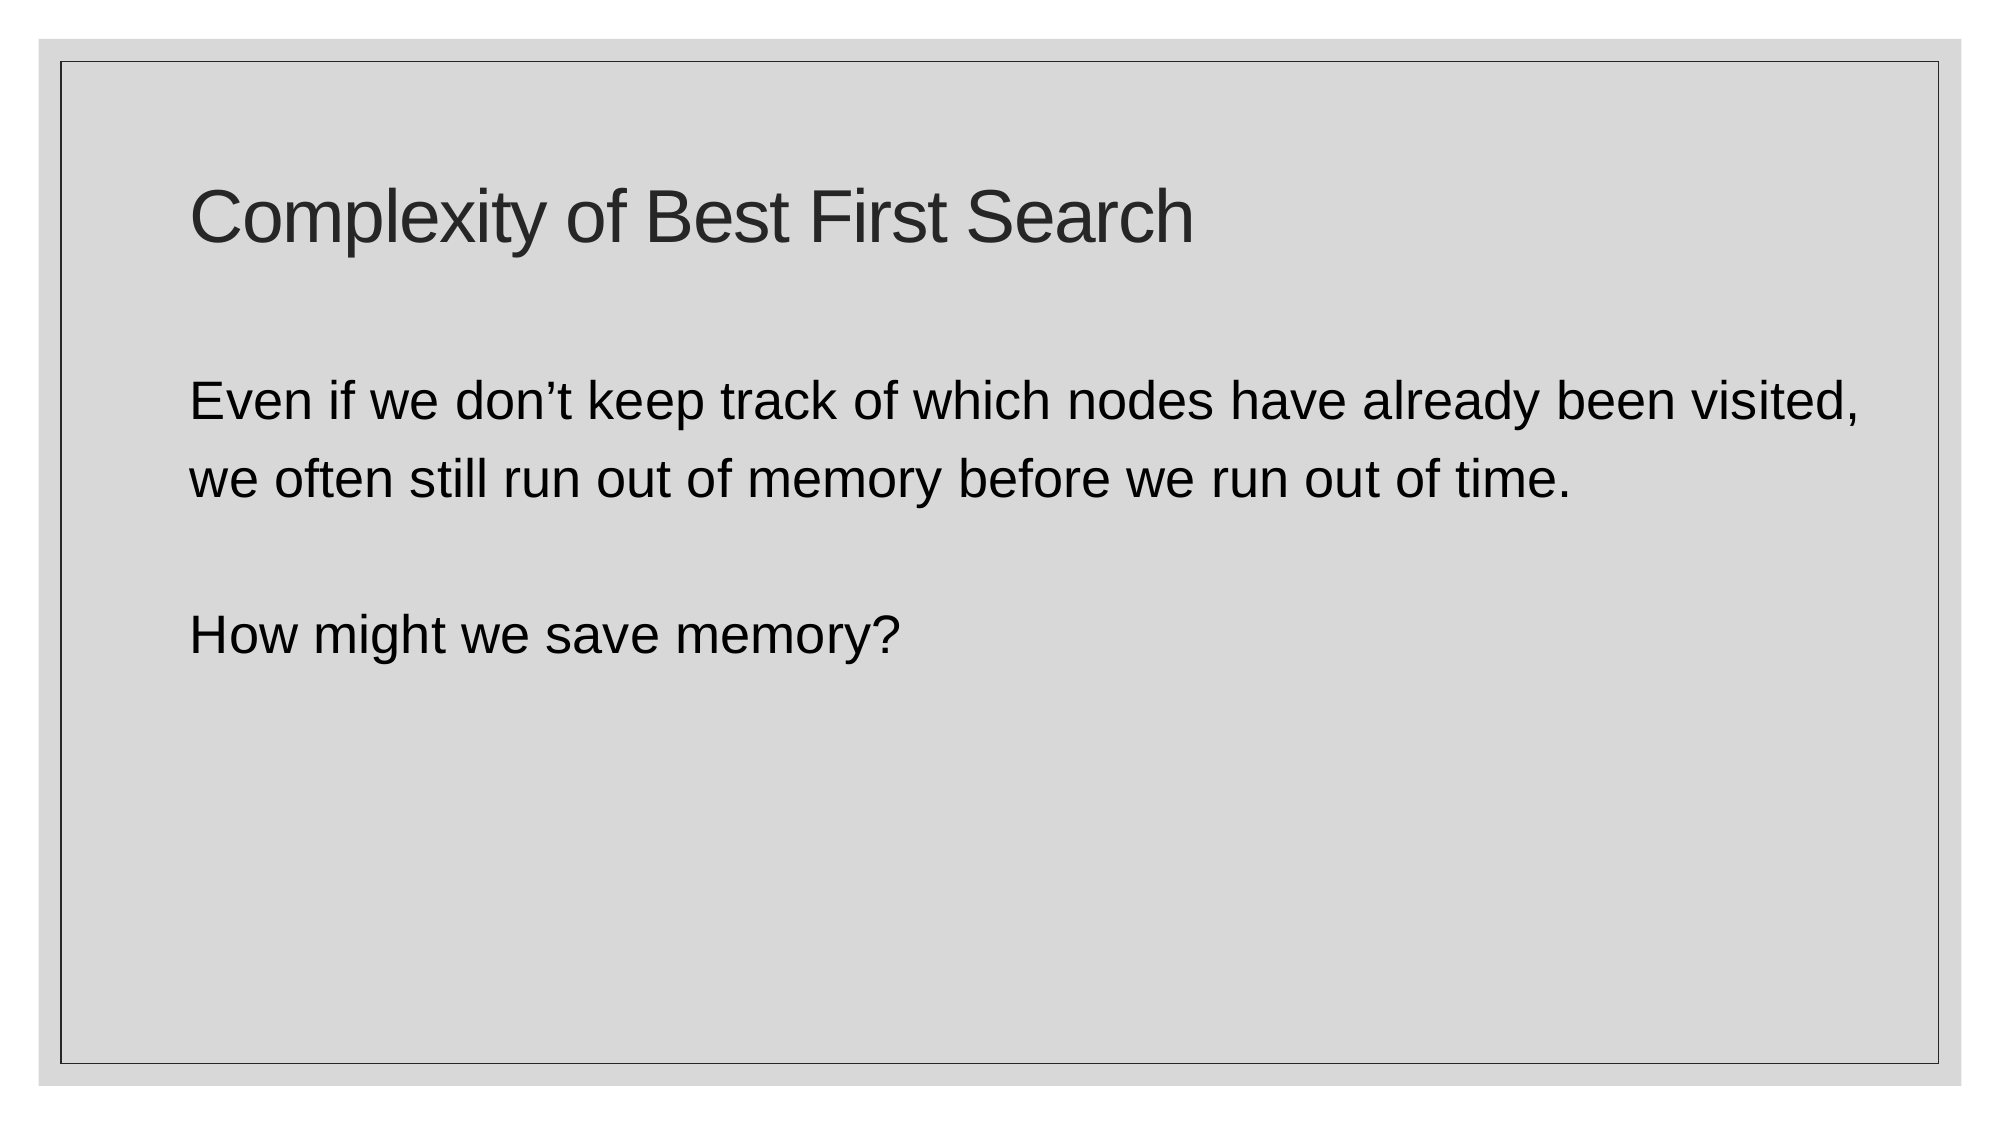

# Complexity of Best First Search

Even if we don’t keep track of which nodes have already been visited, we often still run out of memory before we run out of time.

How might we save memory?